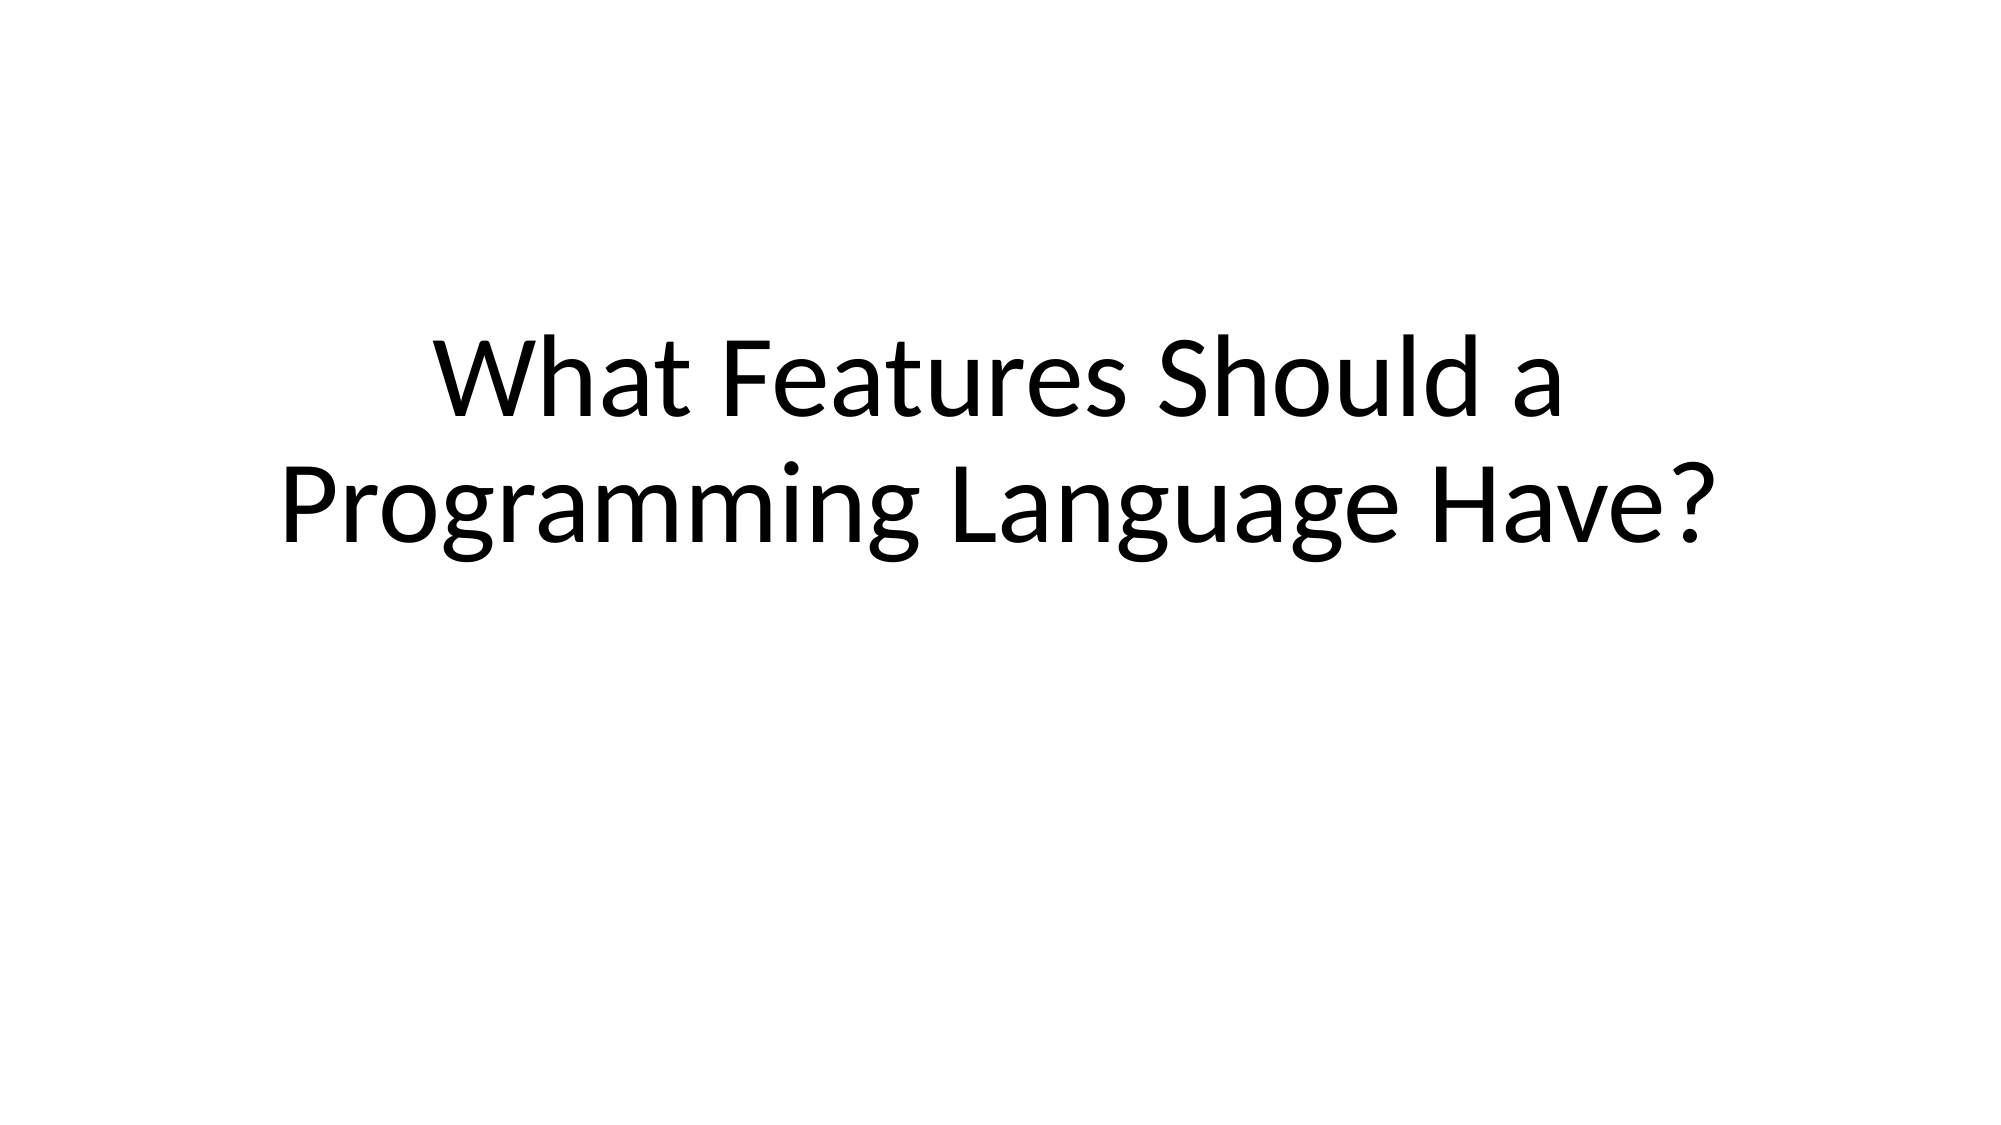

# What Features Should a Programming Language Have?